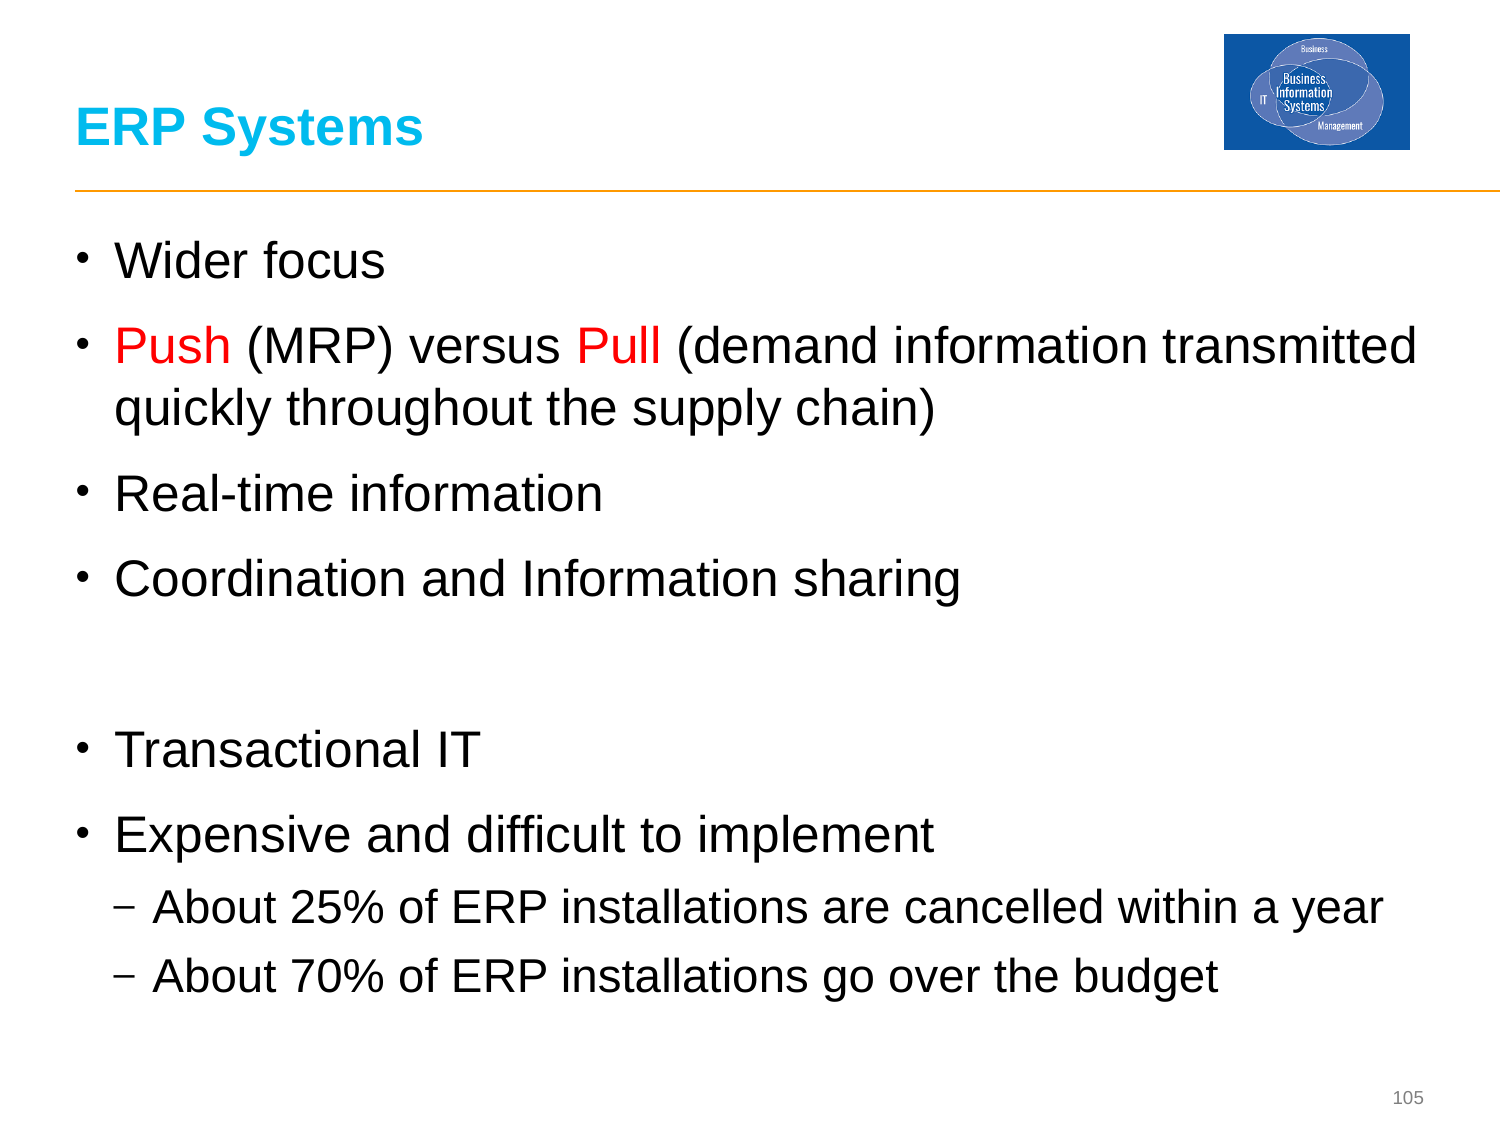

# ERP Systems
Wider focus
Push (MRP) versus Pull (demand information transmitted quickly throughout the supply chain)
Real-time information
Coordination and Information sharing

Transactional IT
Expensive and difficult to implement
About 25% of ERP installations are cancelled within a year
About 70% of ERP installations go over the budget